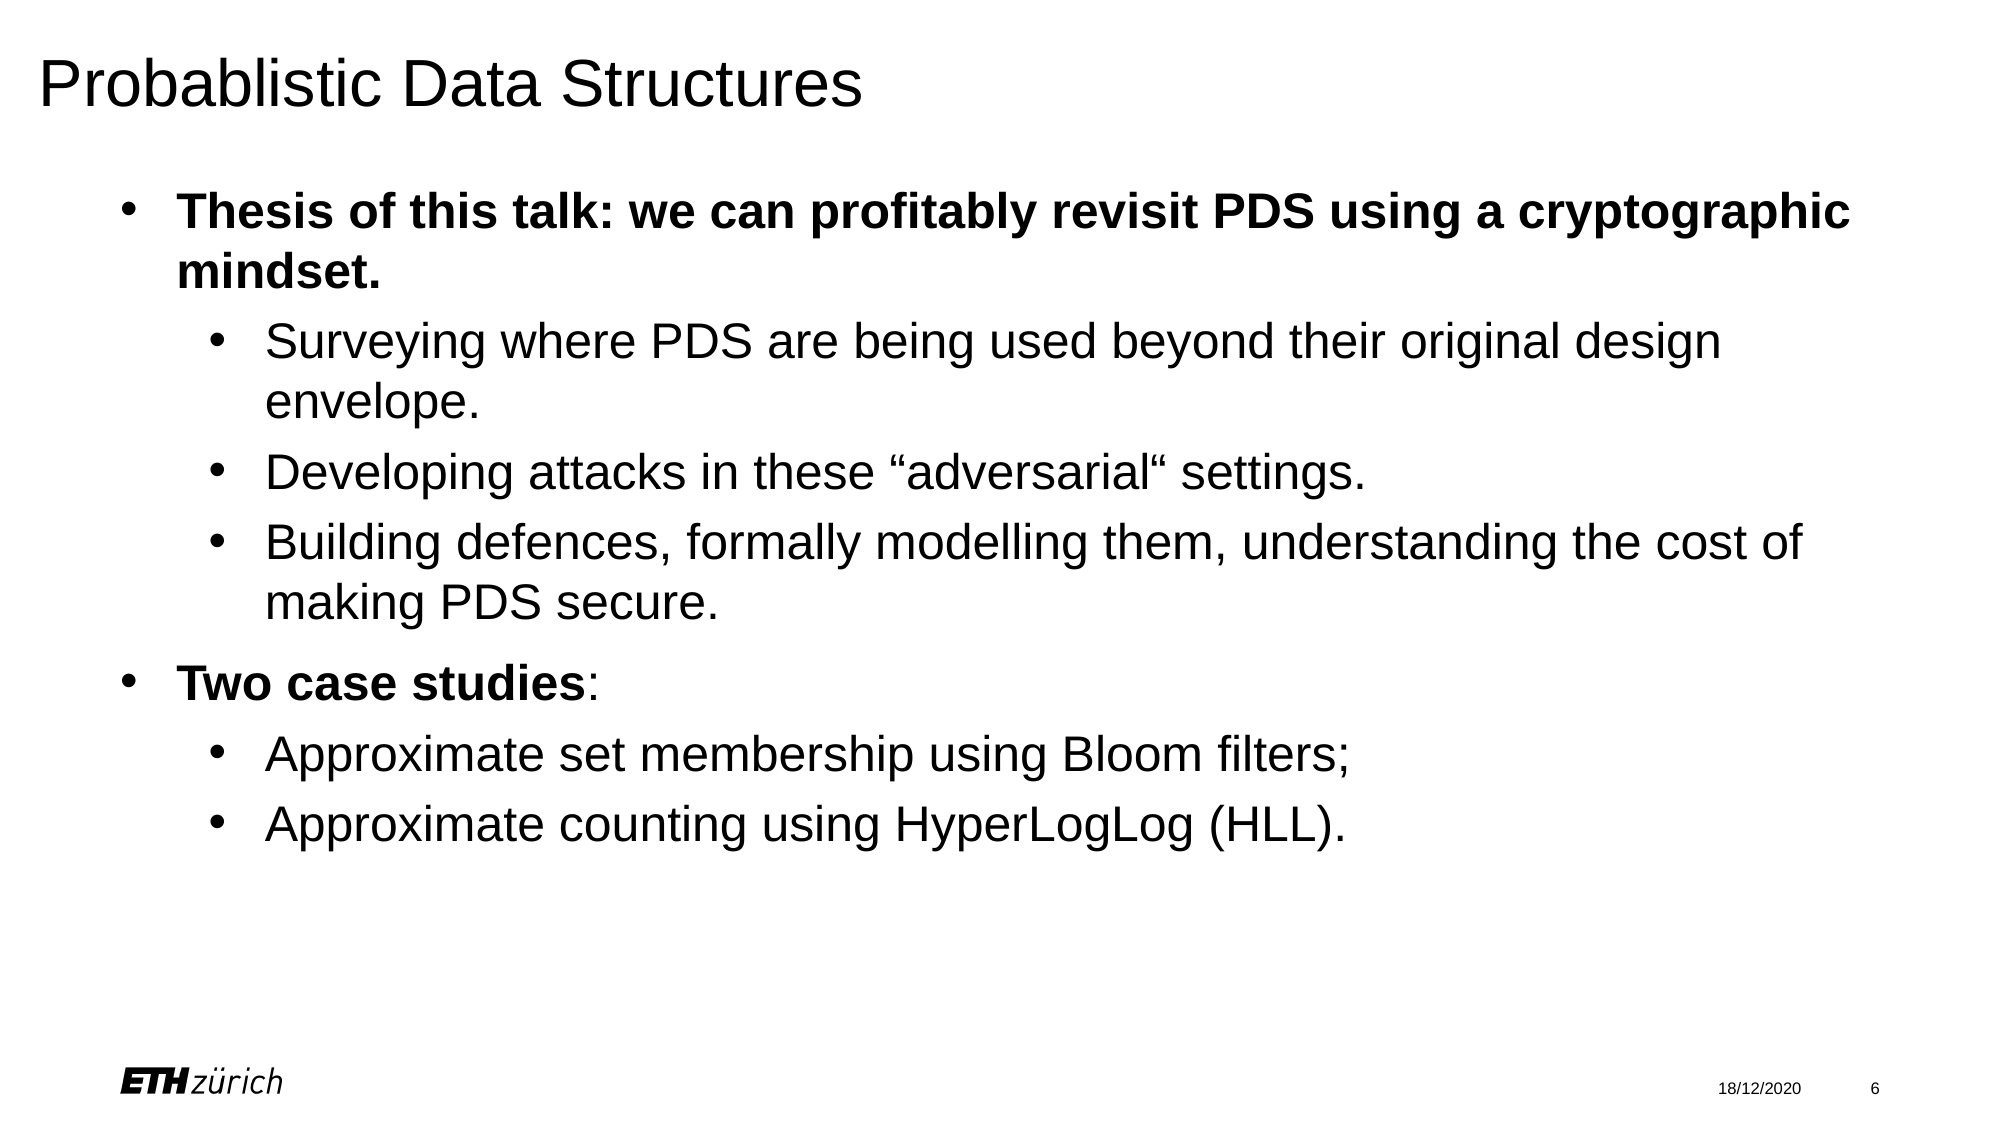

# Probablistic Data Structures
Thesis of this talk: we can profitably revisit PDS using a cryptographic mindset.
Surveying where PDS are being used beyond their original design envelope.
Developing attacks in these “adversarial“ settings.
Building defences, formally modelling them, understanding the cost of making PDS secure.
Two case studies:
Approximate set membership using Bloom filters;
Approximate counting using HyperLogLog (HLL).

18/12/2020
6